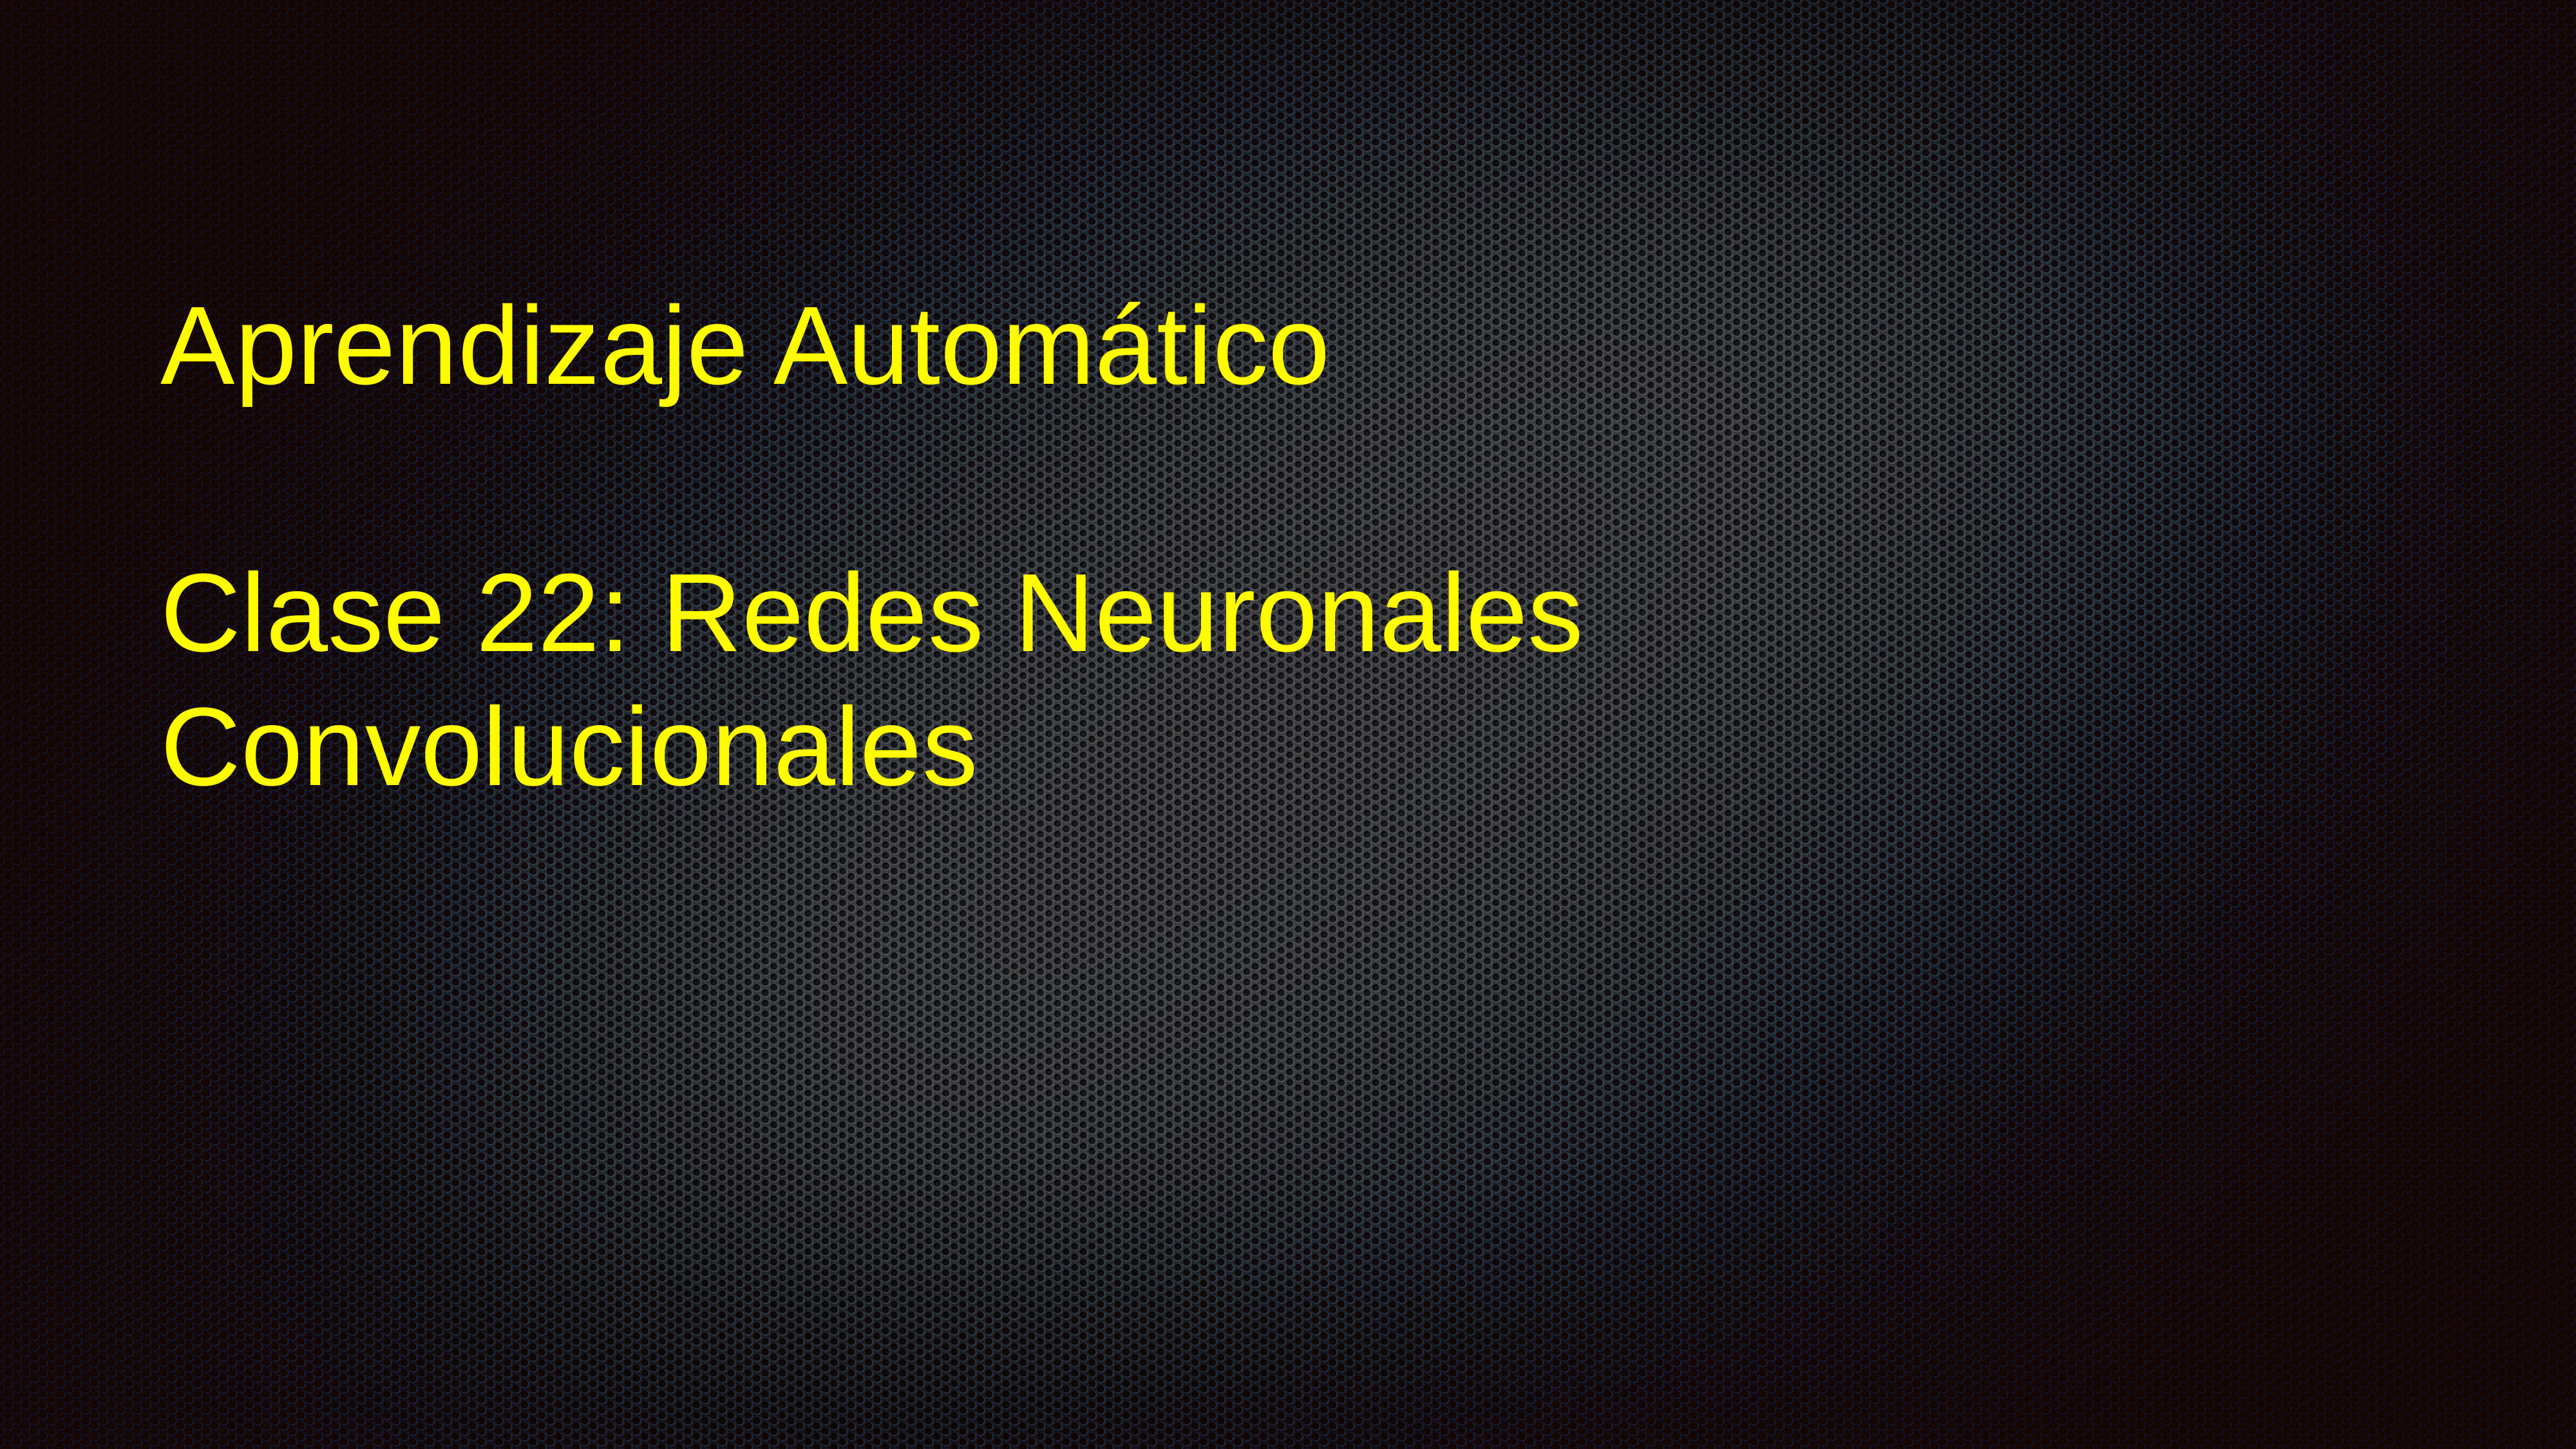

# Aprendizaje Automático

Clase 22: Redes Neuronales Convolucionales